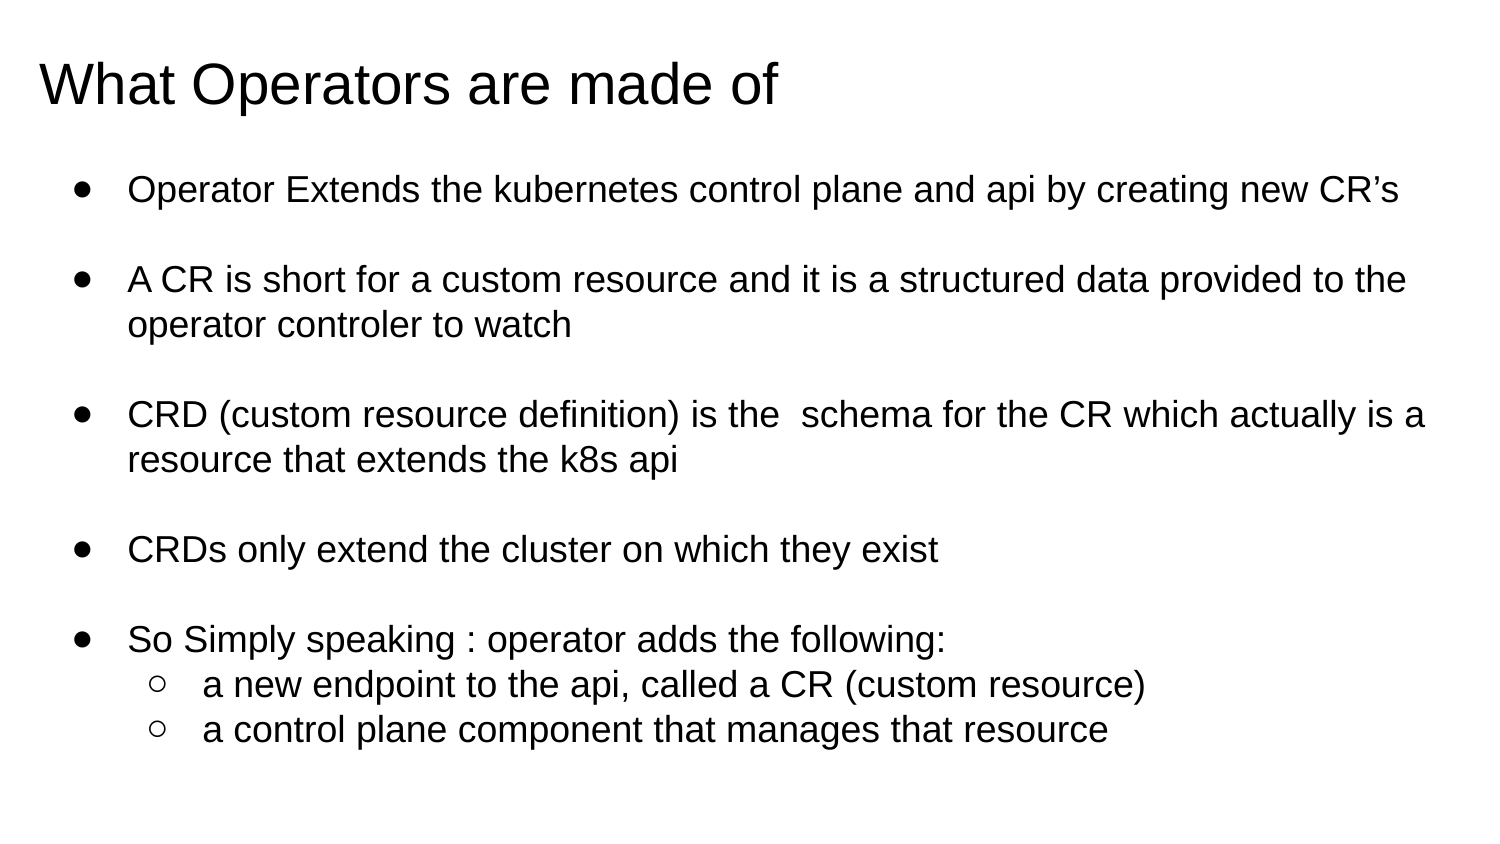

# What Operators are made of
Operator Extends the kubernetes control plane and api by creating new CR’s

A CR is short for a custom resource and it is a structured data provided to the operator controler to watch

CRD (custom resource definition) is the  schema for the CR which actually is a resource that extends the k8s api

CRDs only extend the cluster on which they exist

So Simply speaking : operator adds the following:
a new endpoint to the api, called a CR (custom resource)
a control plane component that manages that resource